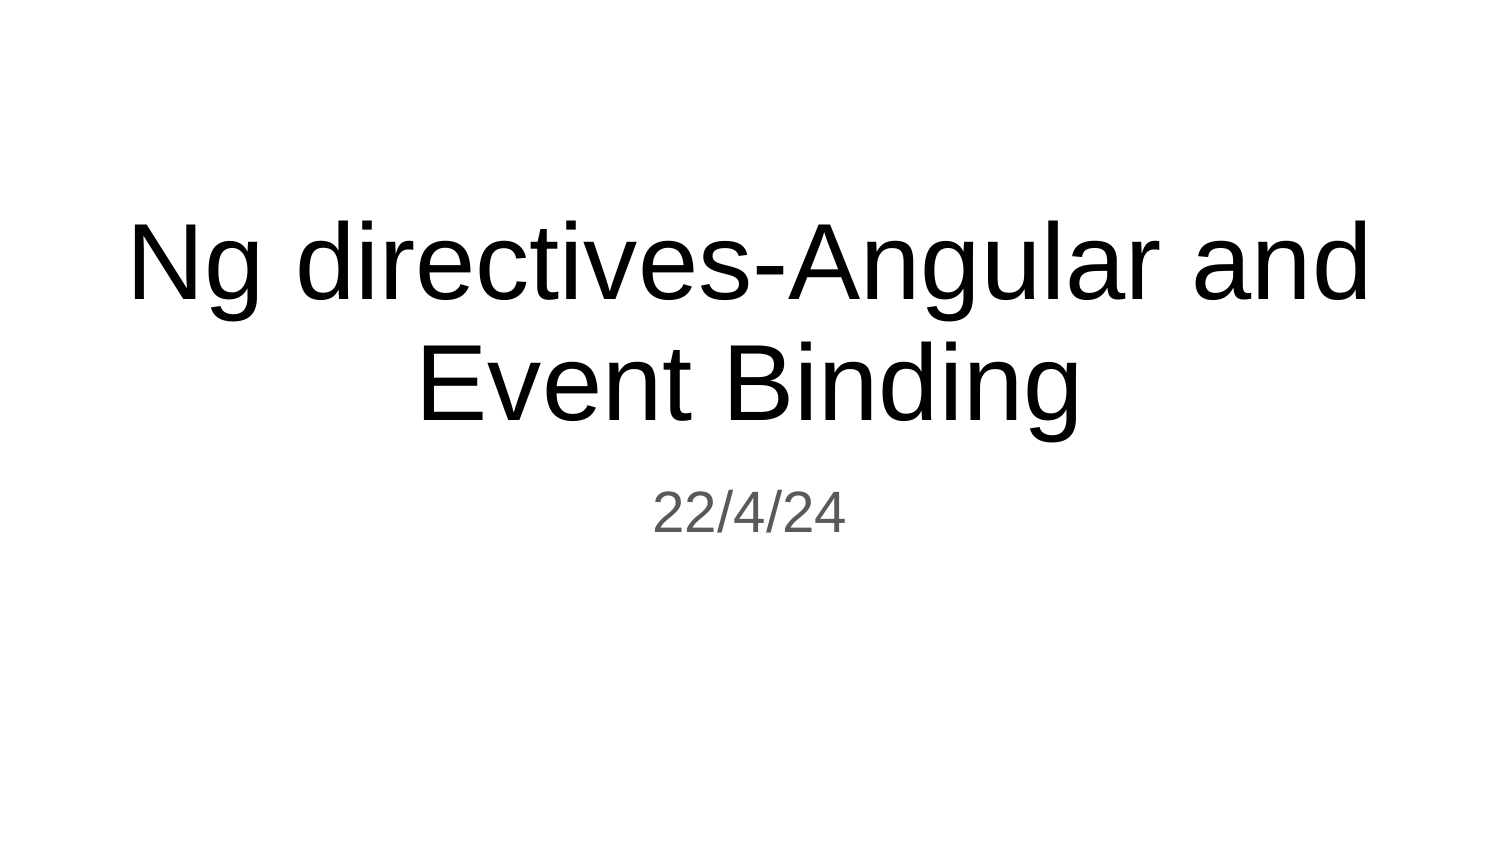

# Ng directives-Angular and Event Binding
22/4/24